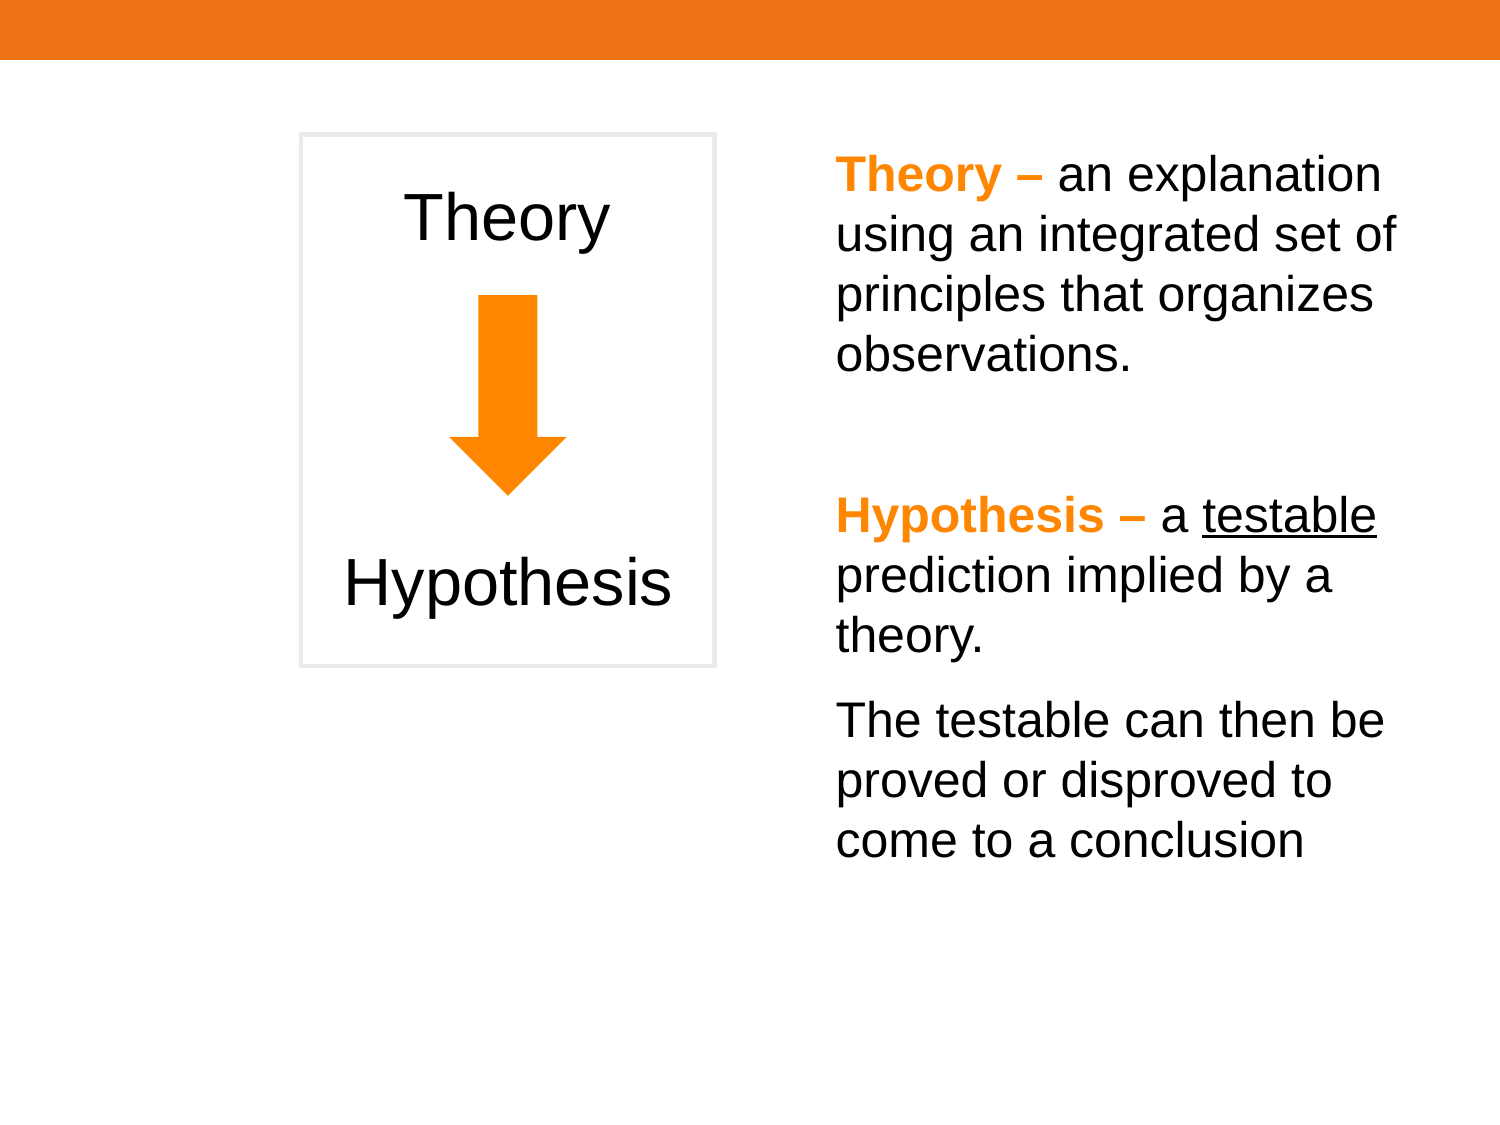

Theory

Hypothesis
Theory – an explanation using an integrated set of principles that organizes observations.

Hypothesis – a testable prediction implied by a theory.
The testable can then be proved or disproved to come to a conclusion